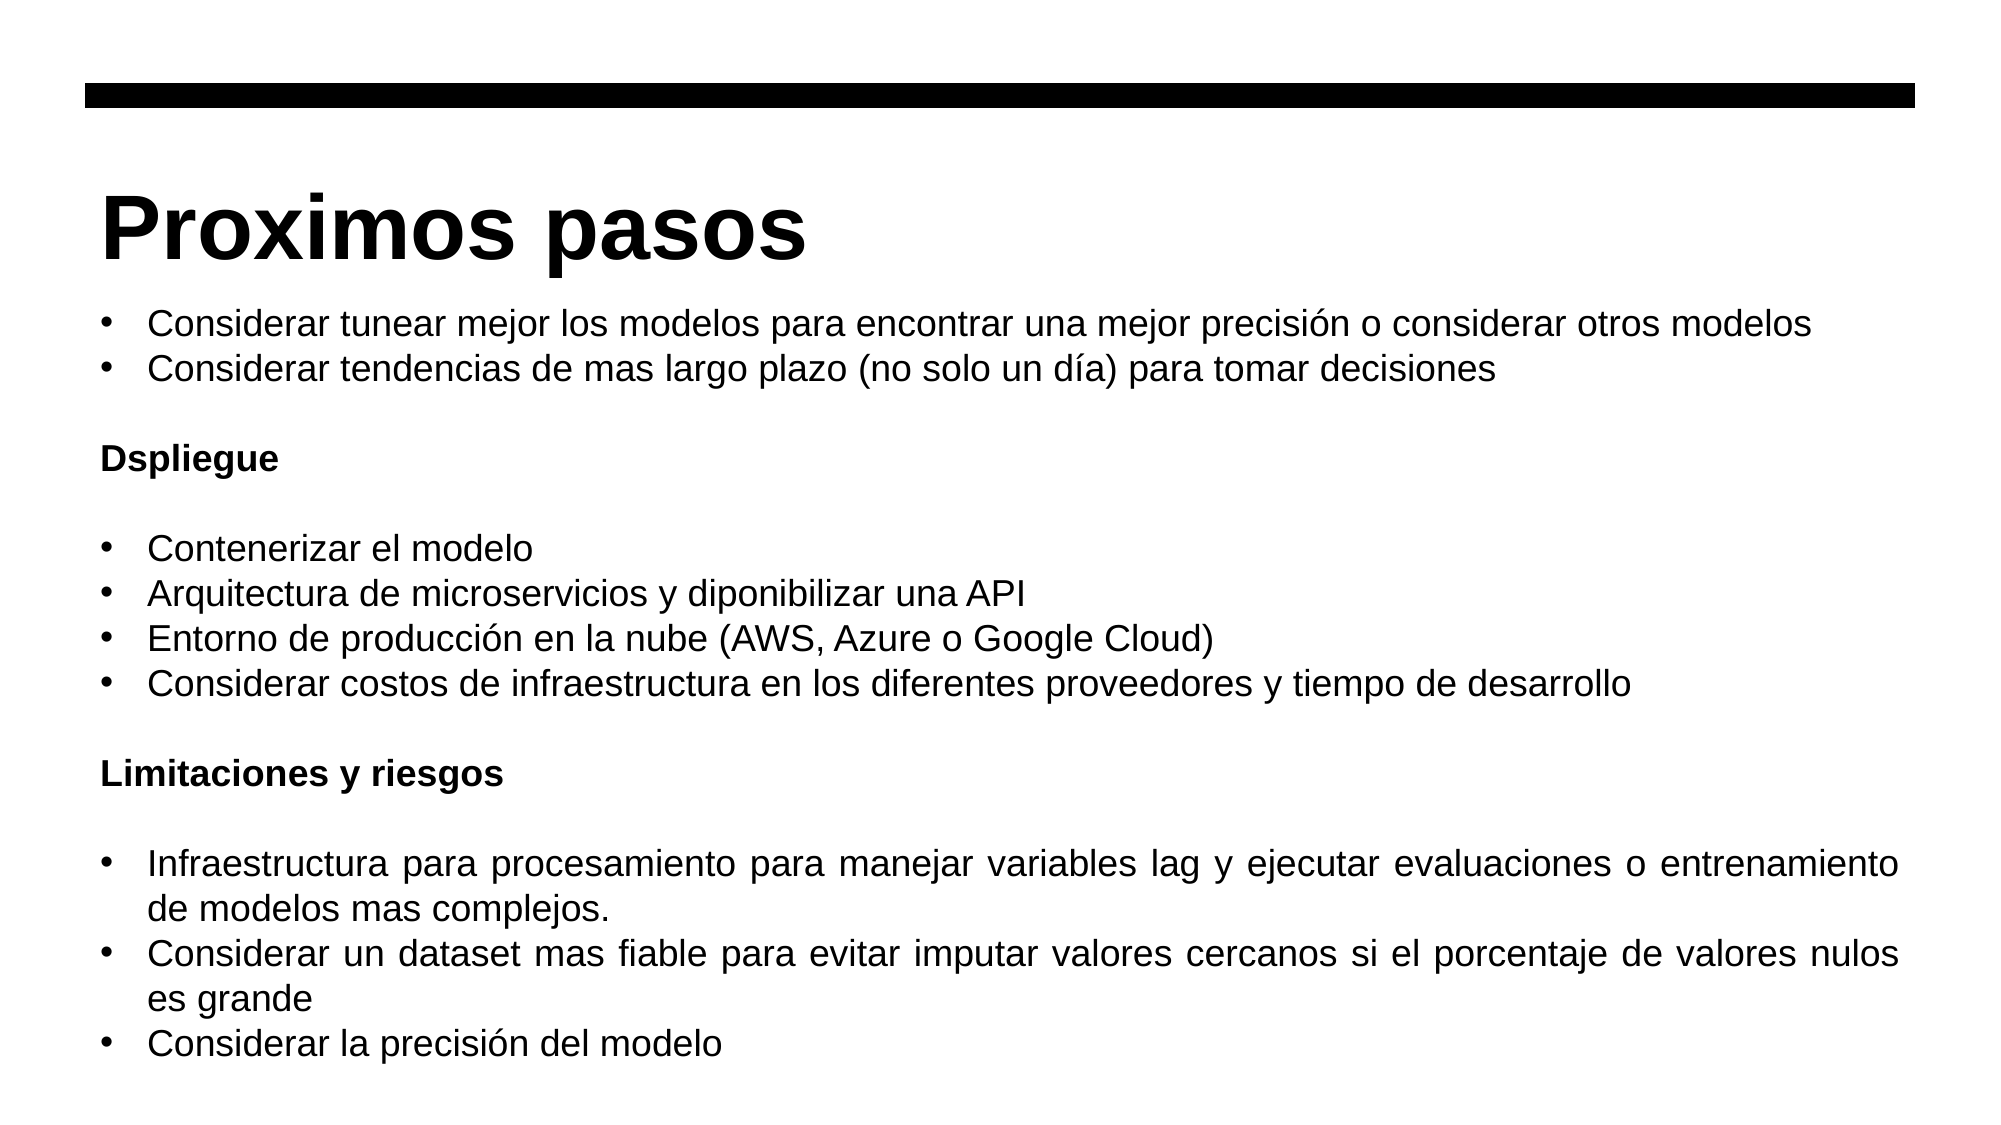

# Proximos pasos
Considerar tunear mejor los modelos para encontrar una mejor precisión o considerar otros modelos
Considerar tendencias de mas largo plazo (no solo un día) para tomar decisiones

Dspliegue

Contenerizar el modelo
Arquitectura de microservicios y diponibilizar una API
Entorno de producción en la nube (AWS, Azure o Google Cloud)
Considerar costos de infraestructura en los diferentes proveedores y tiempo de desarrollo

Limitaciones y riesgos

Infraestructura para procesamiento para manejar variables lag y ejecutar evaluaciones o entrenamiento de modelos mas complejos.
Considerar un dataset mas fiable para evitar imputar valores cercanos si el porcentaje de valores nulos es grande
Considerar la precisión del modelo